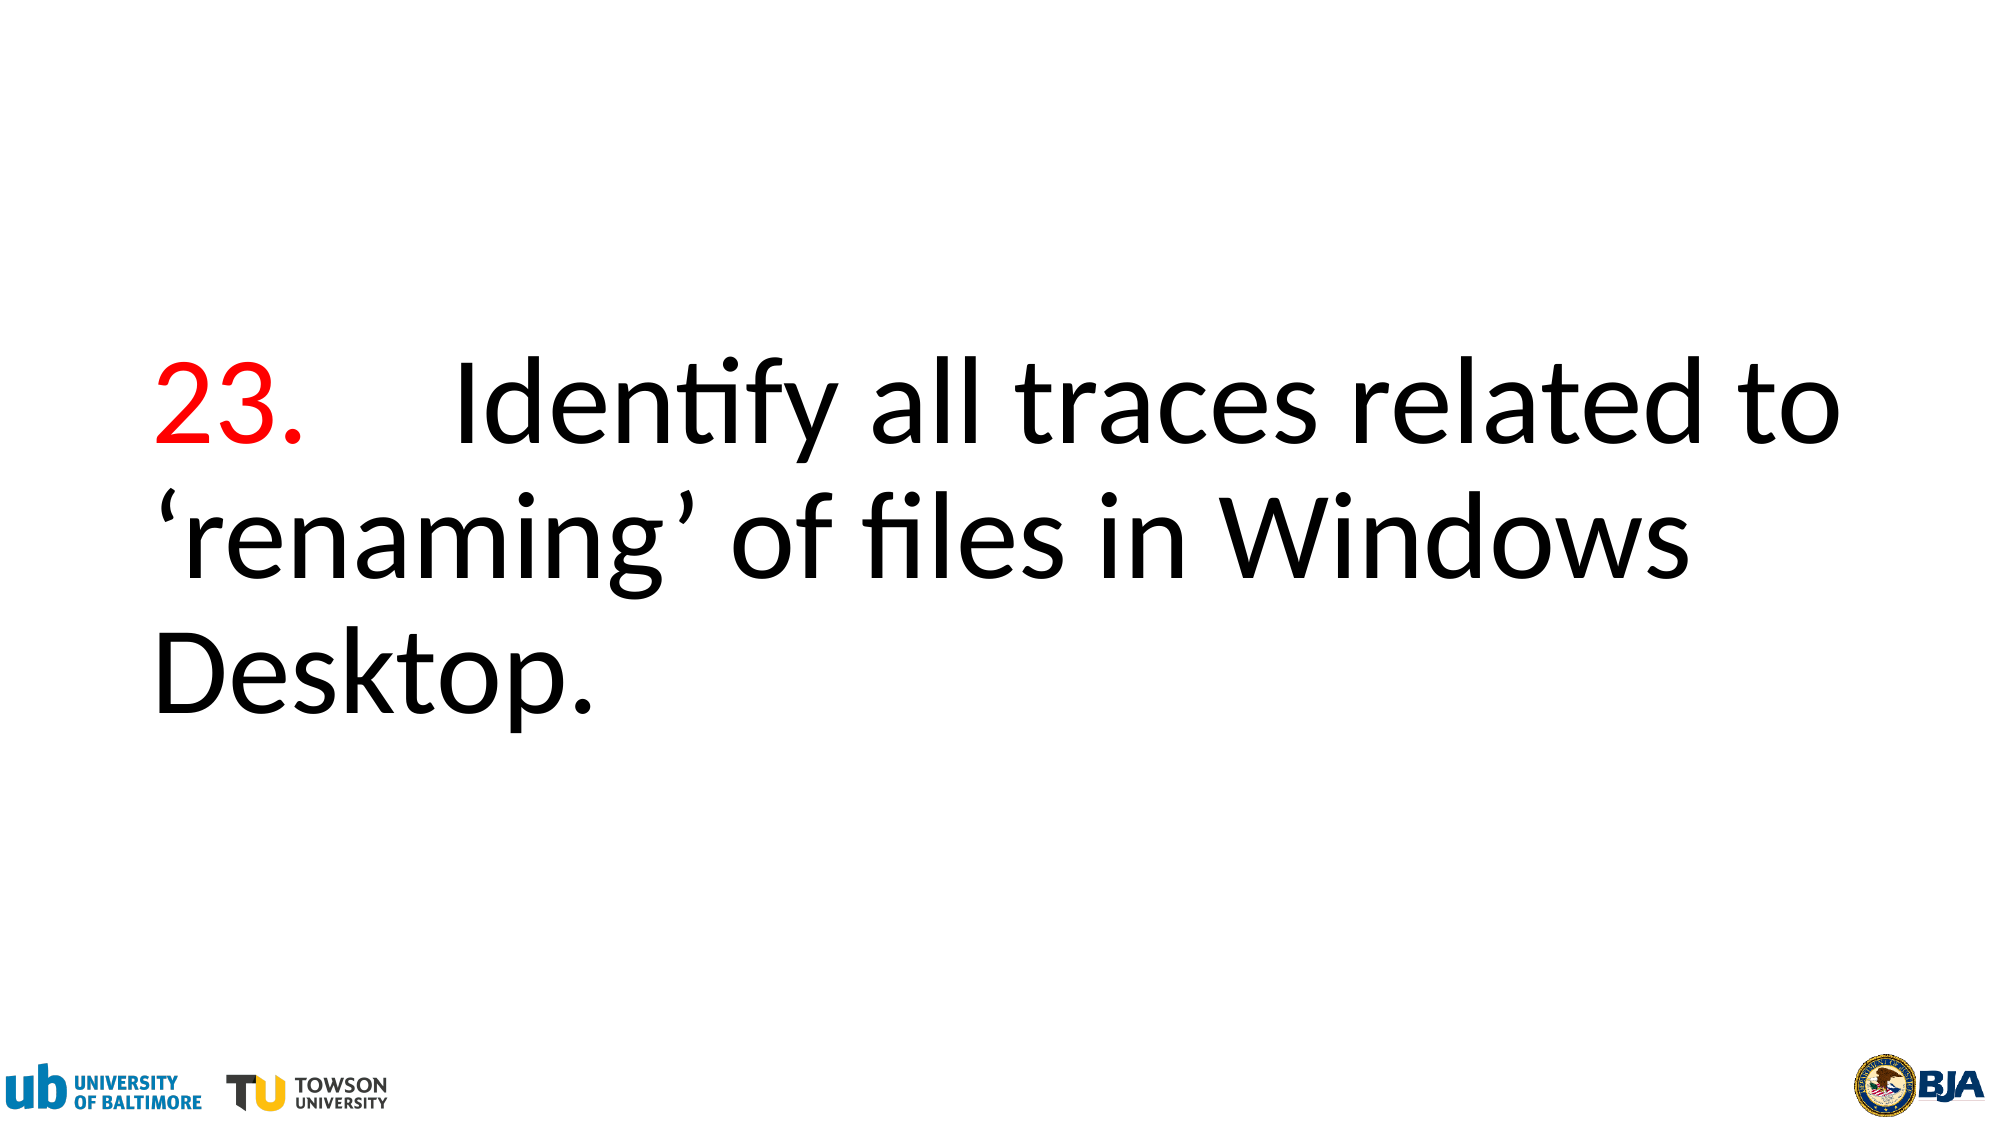

# 23.	Identify all traces related to ‘renaming’ of files in Windows Desktop.